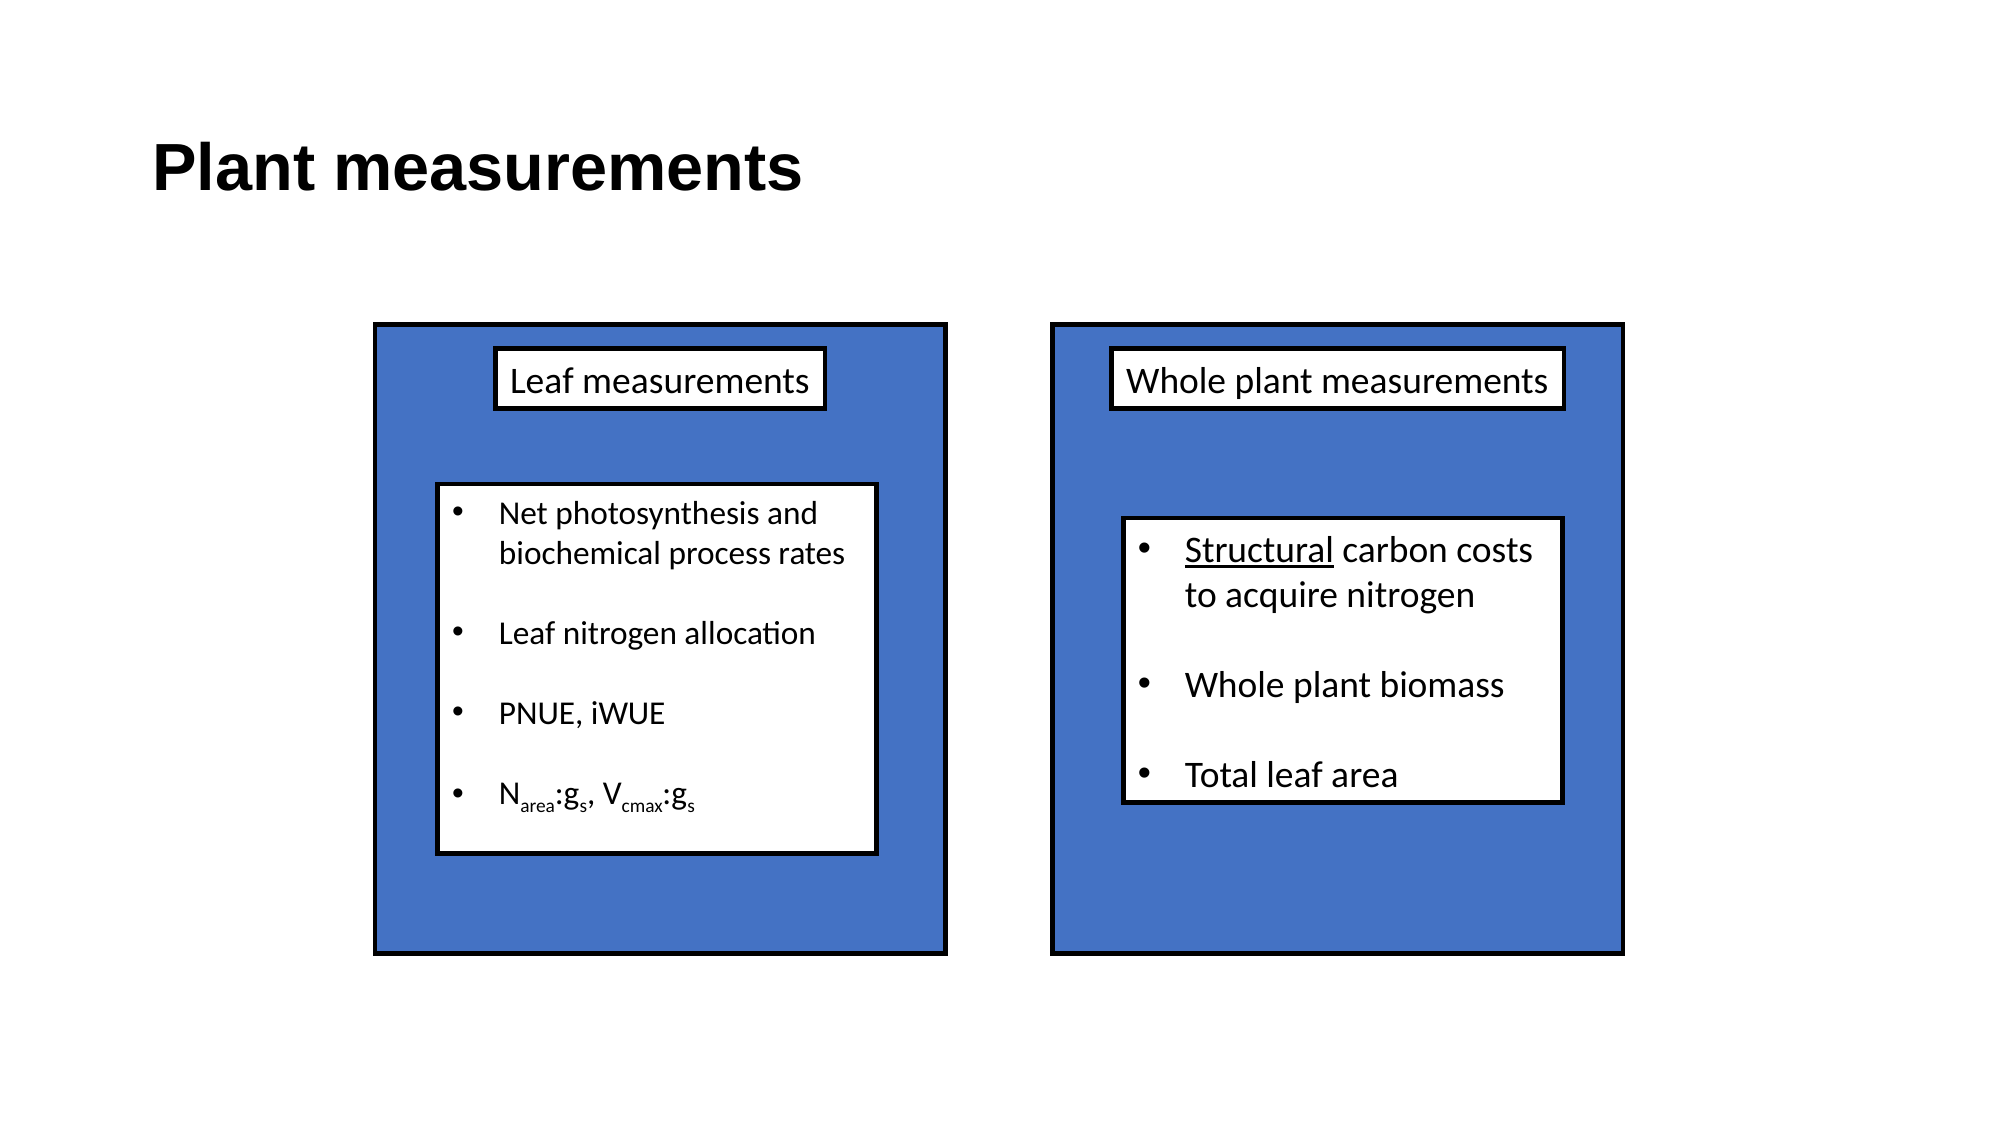

# Plant measurements

Leaf measurements
Whole plant measurements
Net photosynthesis and biochemical process rates

Leaf nitrogen allocation

PNUE, iWUE

Narea:gs, Vcmax:gs

Structural carbon costs to acquire nitrogen

Whole plant biomass

Total leaf area